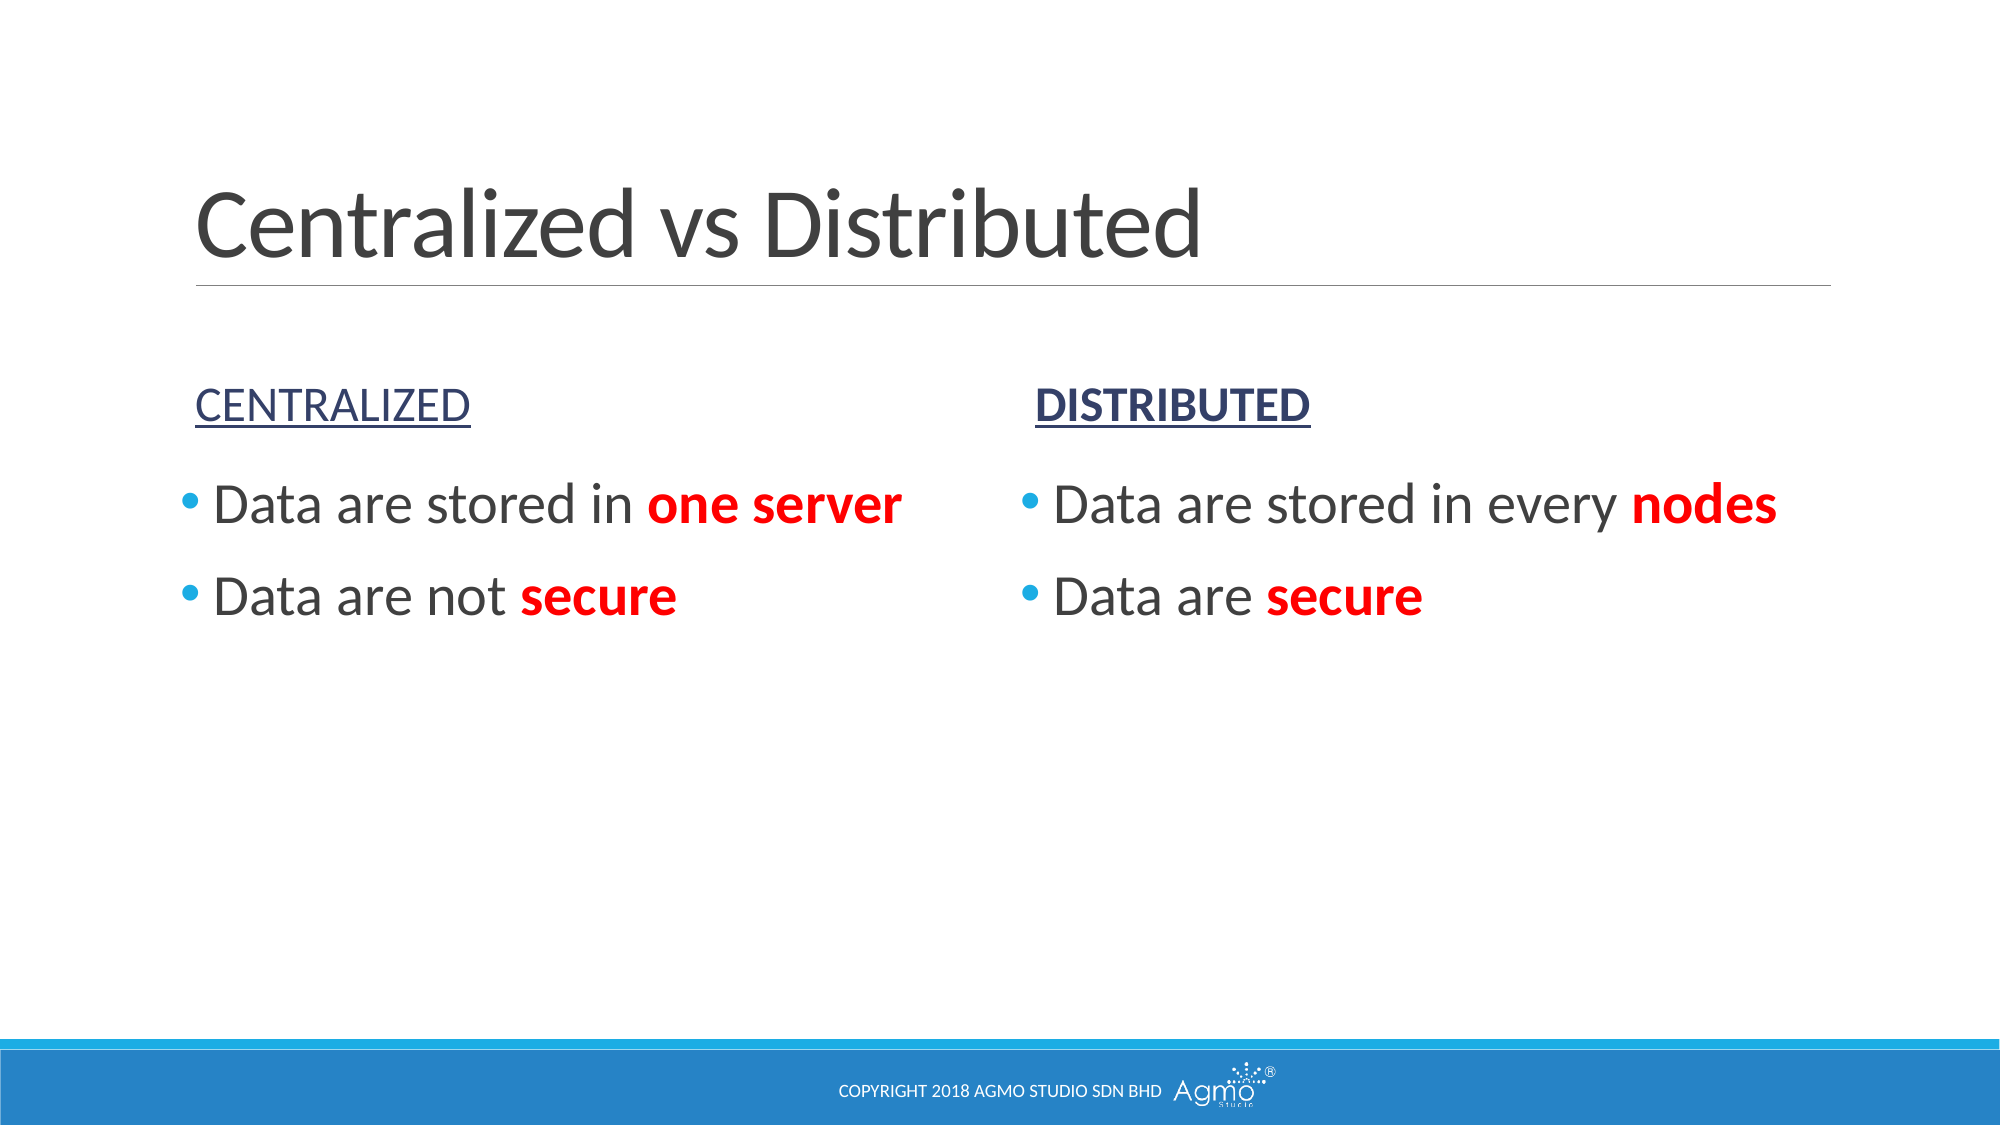

# Centralized vs Distributed
Centralized
Distributed
 Data are stored in every nodes
 Data are secure
 Data are stored in one server
 Data are not secure
Copyright 2018 Agmo Studio Sdn Bhd